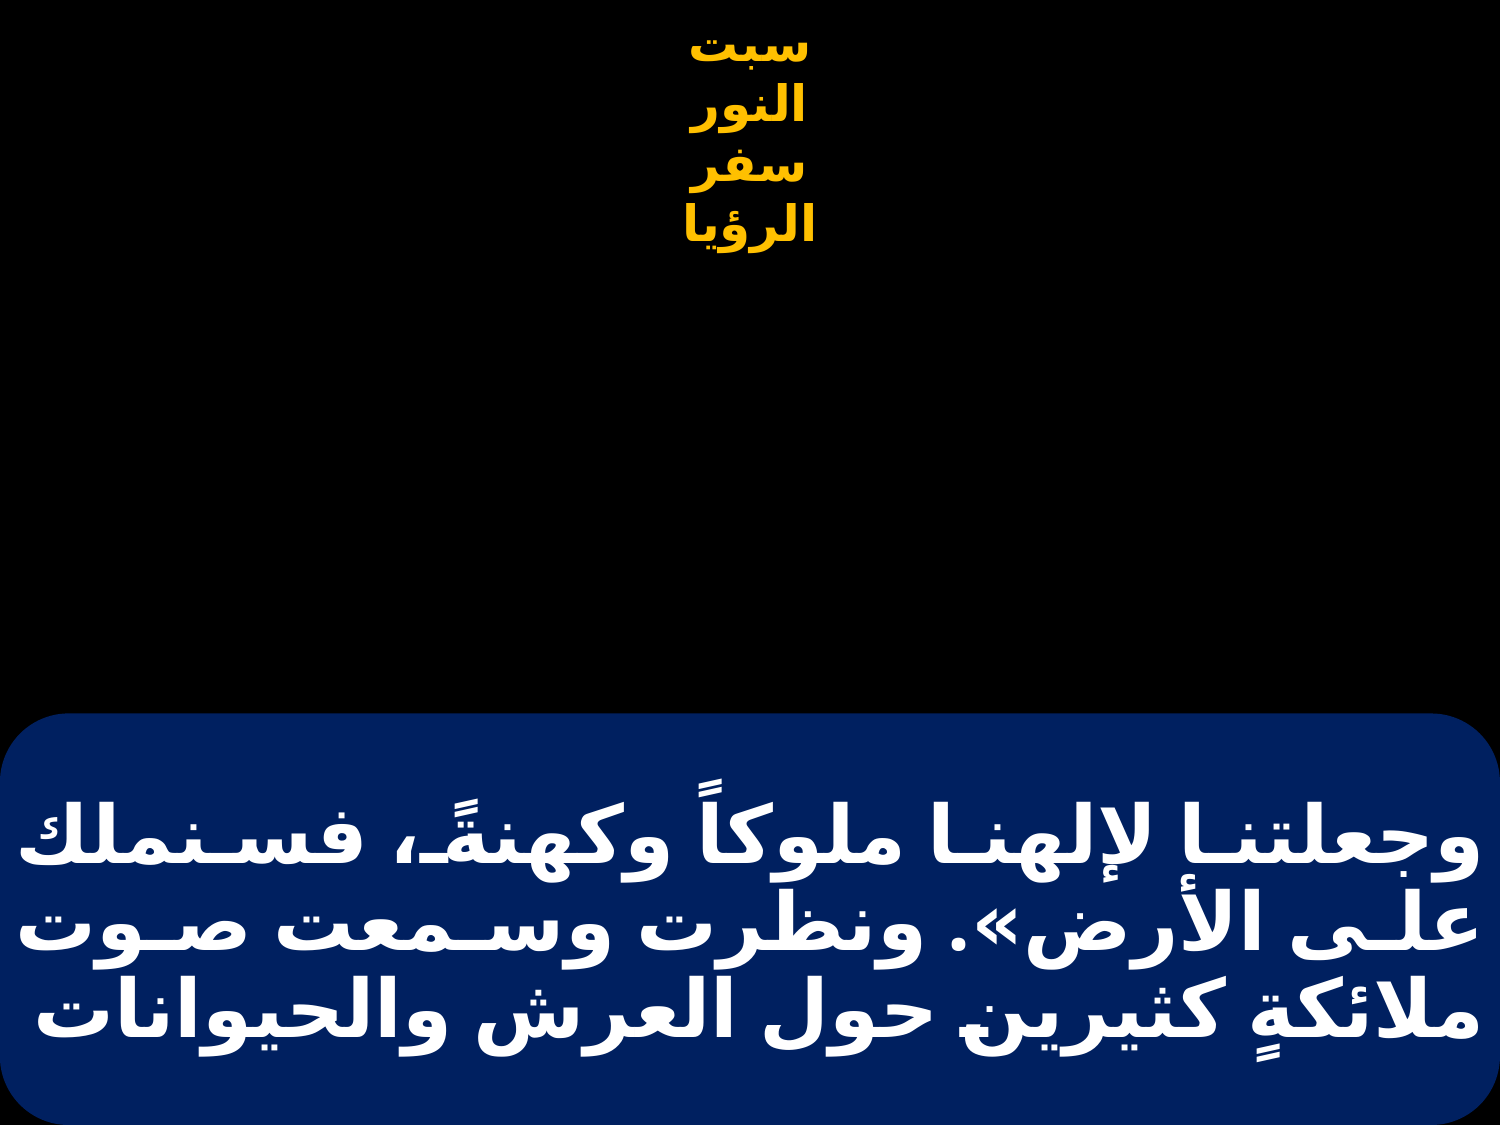

# وجعلتنا لإلهنا ملوكاً وكهنةً، فسنملك على الأرض». ونظرت وسمعت صوت ملائكةٍ كثيرين حول العرش والحيوانات